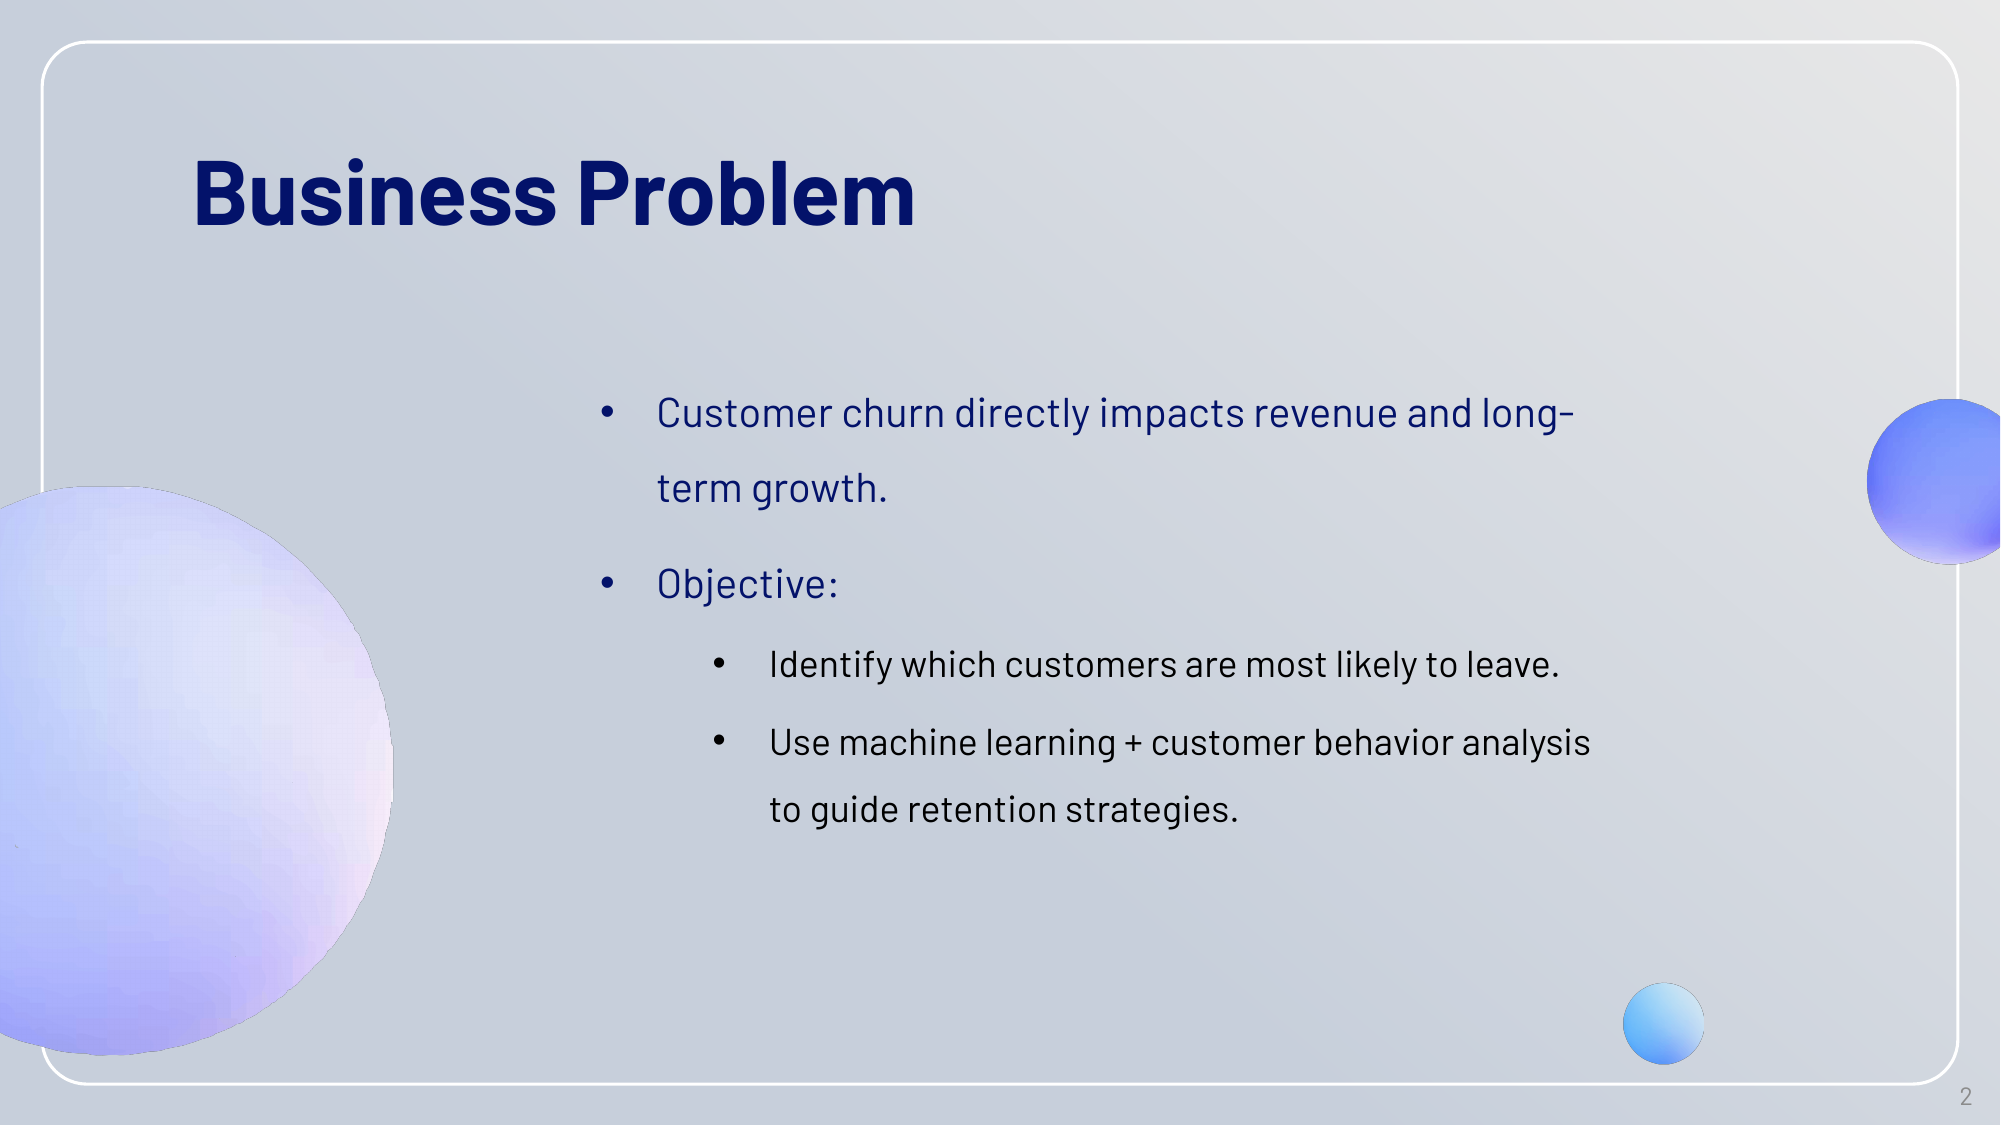

# Business Problem
Customer churn directly impacts revenue and long-term growth.
Objective:
Identify which customers are most likely to leave.
Use machine learning + customer behavior analysis to guide retention strategies.
2